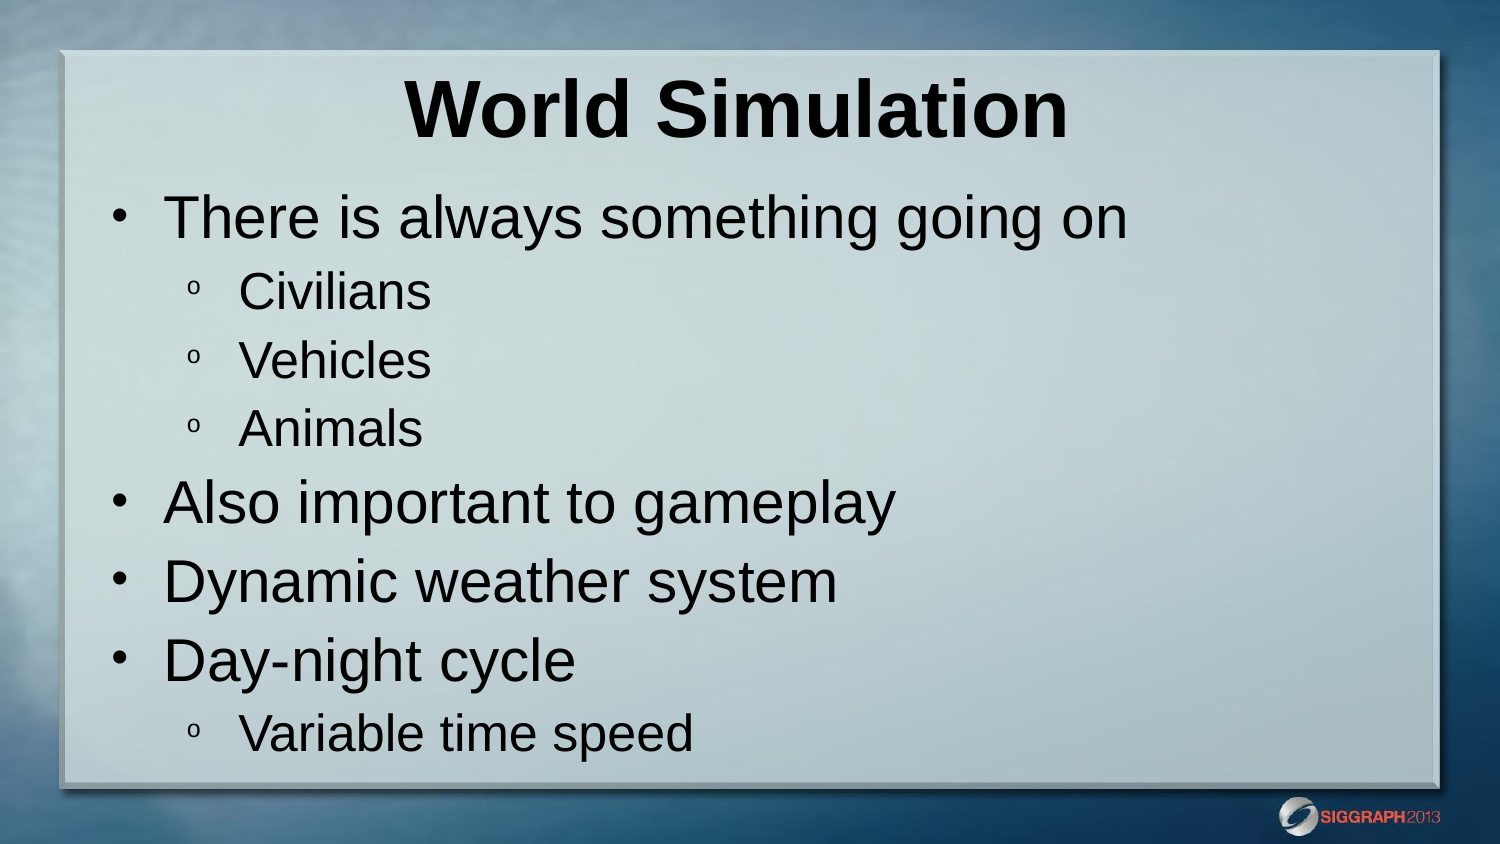

# World Simulation
There is always something going on
Civilians
Vehicles
Animals
Also important to gameplay
Dynamic weather system
Day-night cycle
Variable time speed